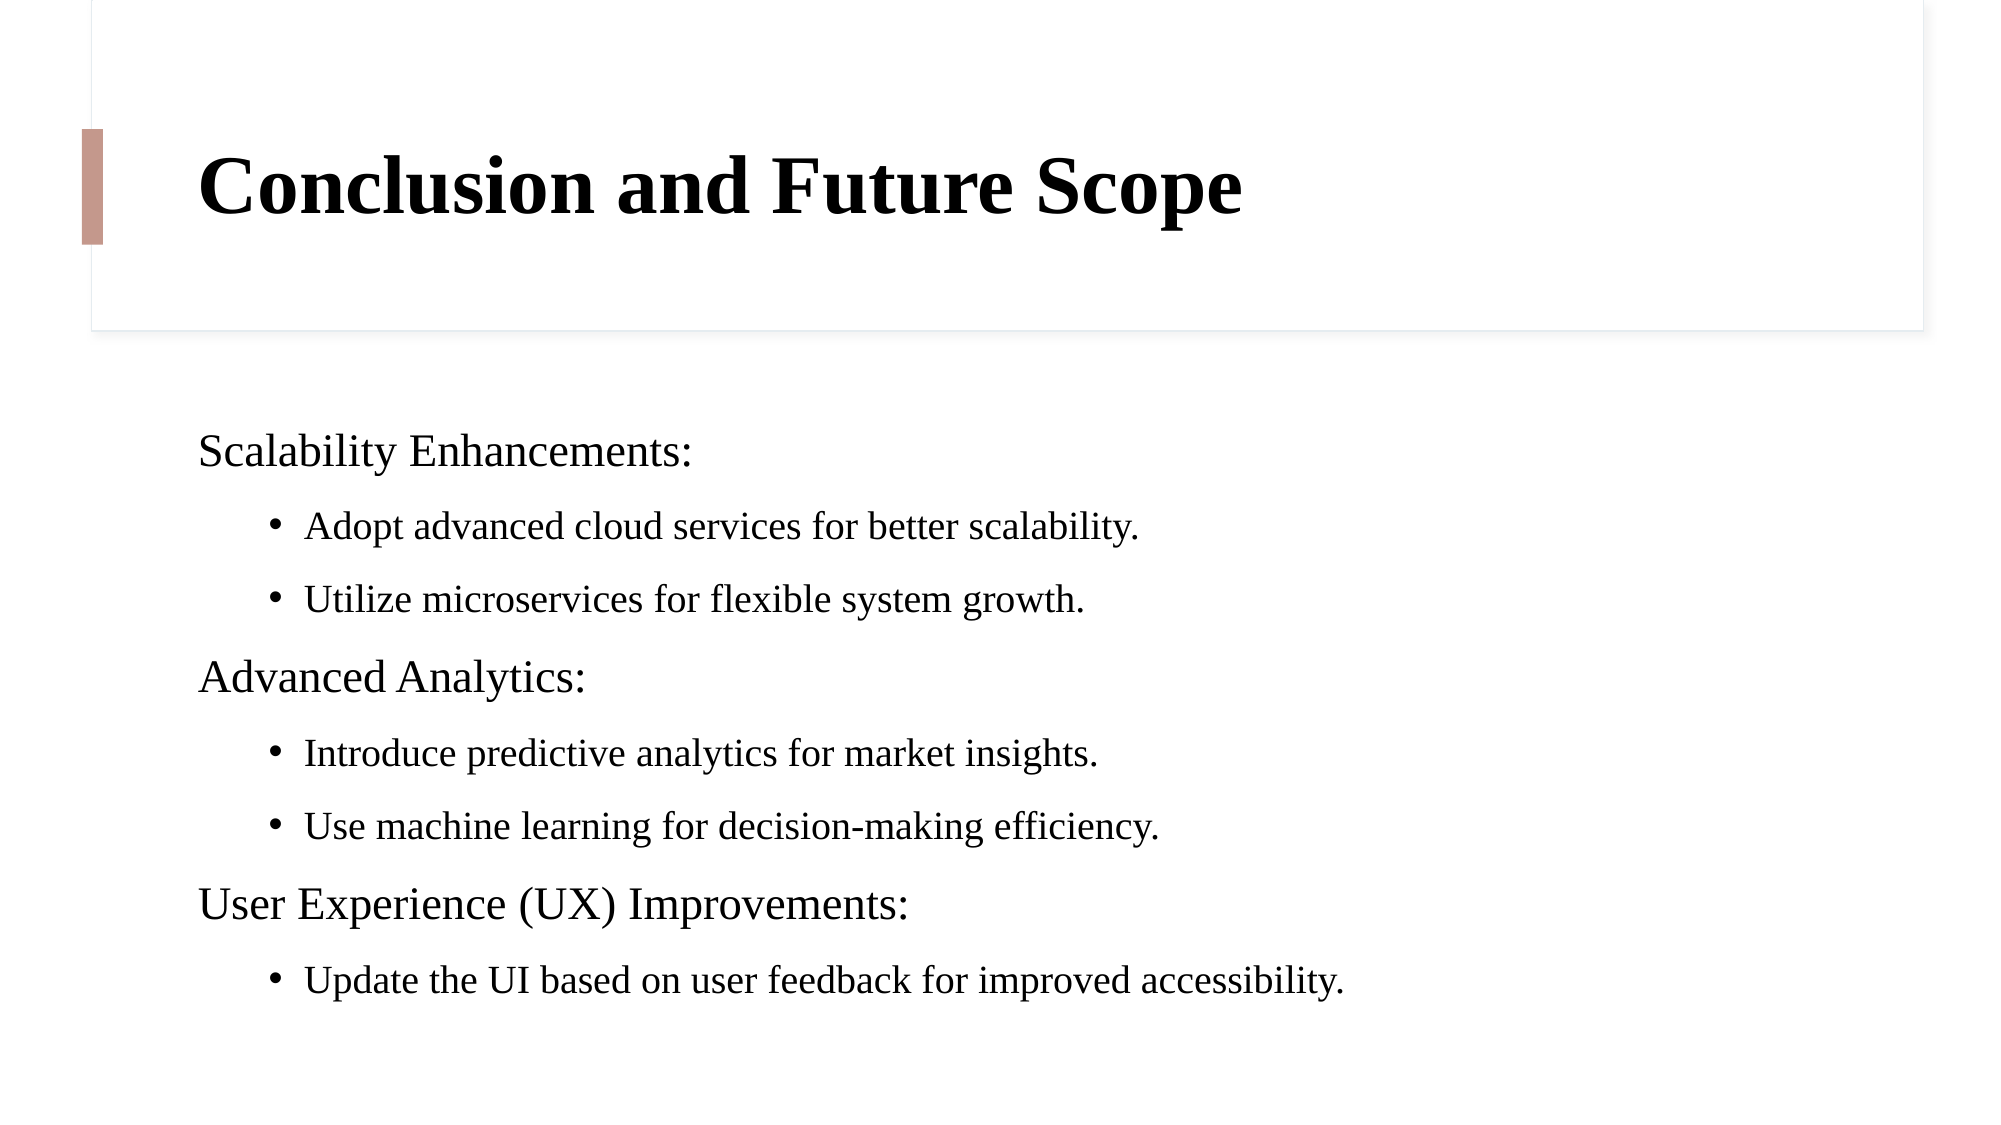

# Conclusion and Future Scope
Scalability Enhancements:
Adopt advanced cloud services for better scalability.
Utilize microservices for flexible system growth.
Advanced Analytics:
Introduce predictive analytics for market insights.
Use machine learning for decision-making efficiency.
User Experience (UX) Improvements:
Update the UI based on user feedback for improved accessibility.